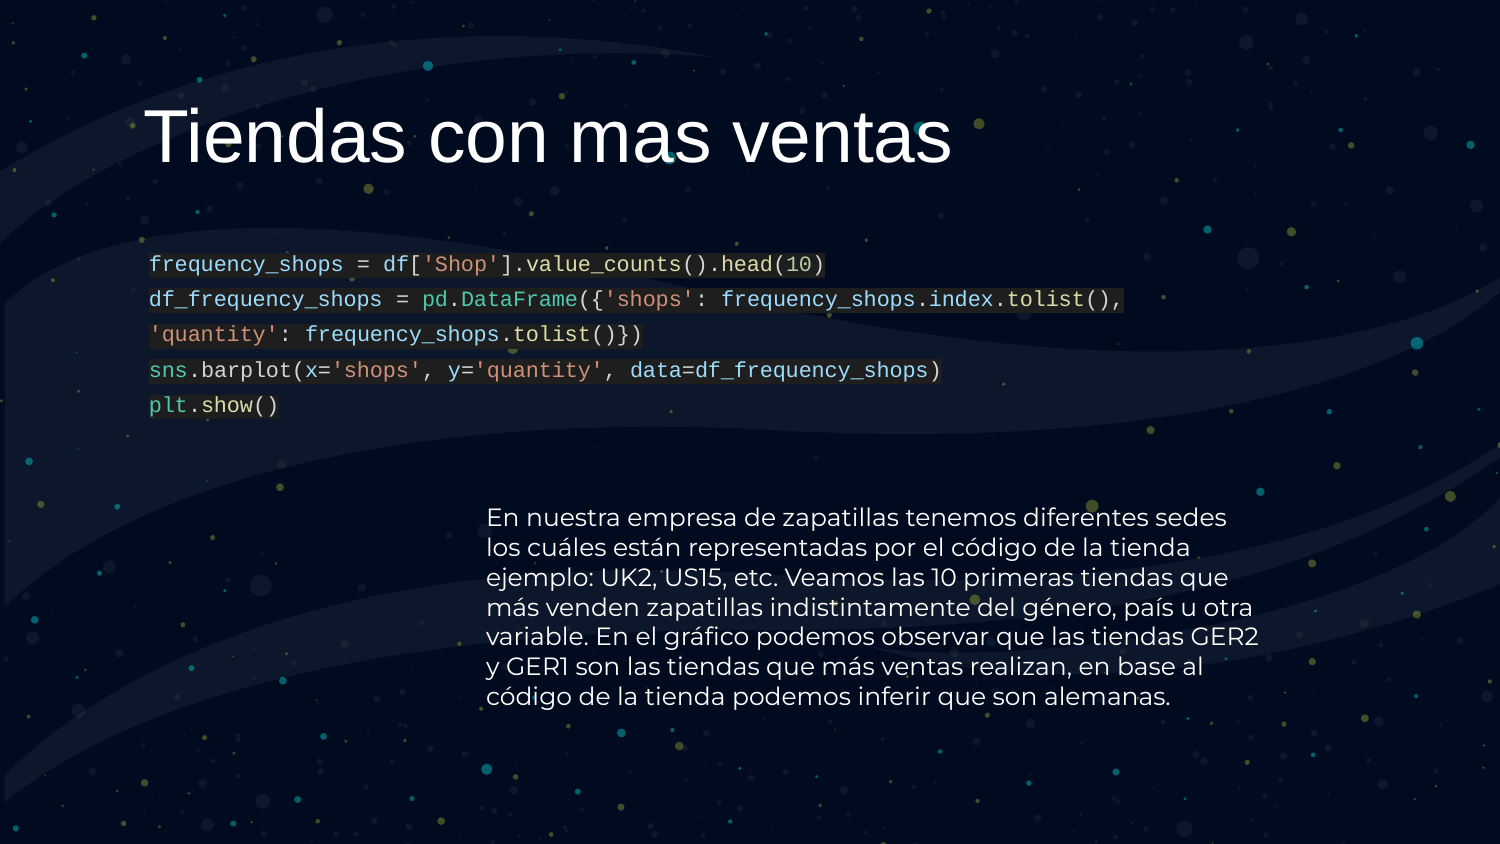

# Tiendas con mas ventas
frequency_shops = df['Shop'].value_counts().head(10)
df_frequency_shops = pd.DataFrame({'shops': frequency_shops.index.tolist(), 'quantity': frequency_shops.tolist()})
sns.barplot(x='shops', y='quantity', data=df_frequency_shops)
plt.show()

En nuestra empresa de zapatillas tenemos diferentes sedes los cuáles están representadas por el código de la tienda ejemplo: UK2, US15, etc. Veamos las 10 primeras tiendas que más venden zapatillas indistintamente del género, país u otra variable. En el gráfico podemos observar que las tiendas GER2 y GER1 son las tiendas que más ventas realizan, en base al código de la tienda podemos inferir que son alemanas.